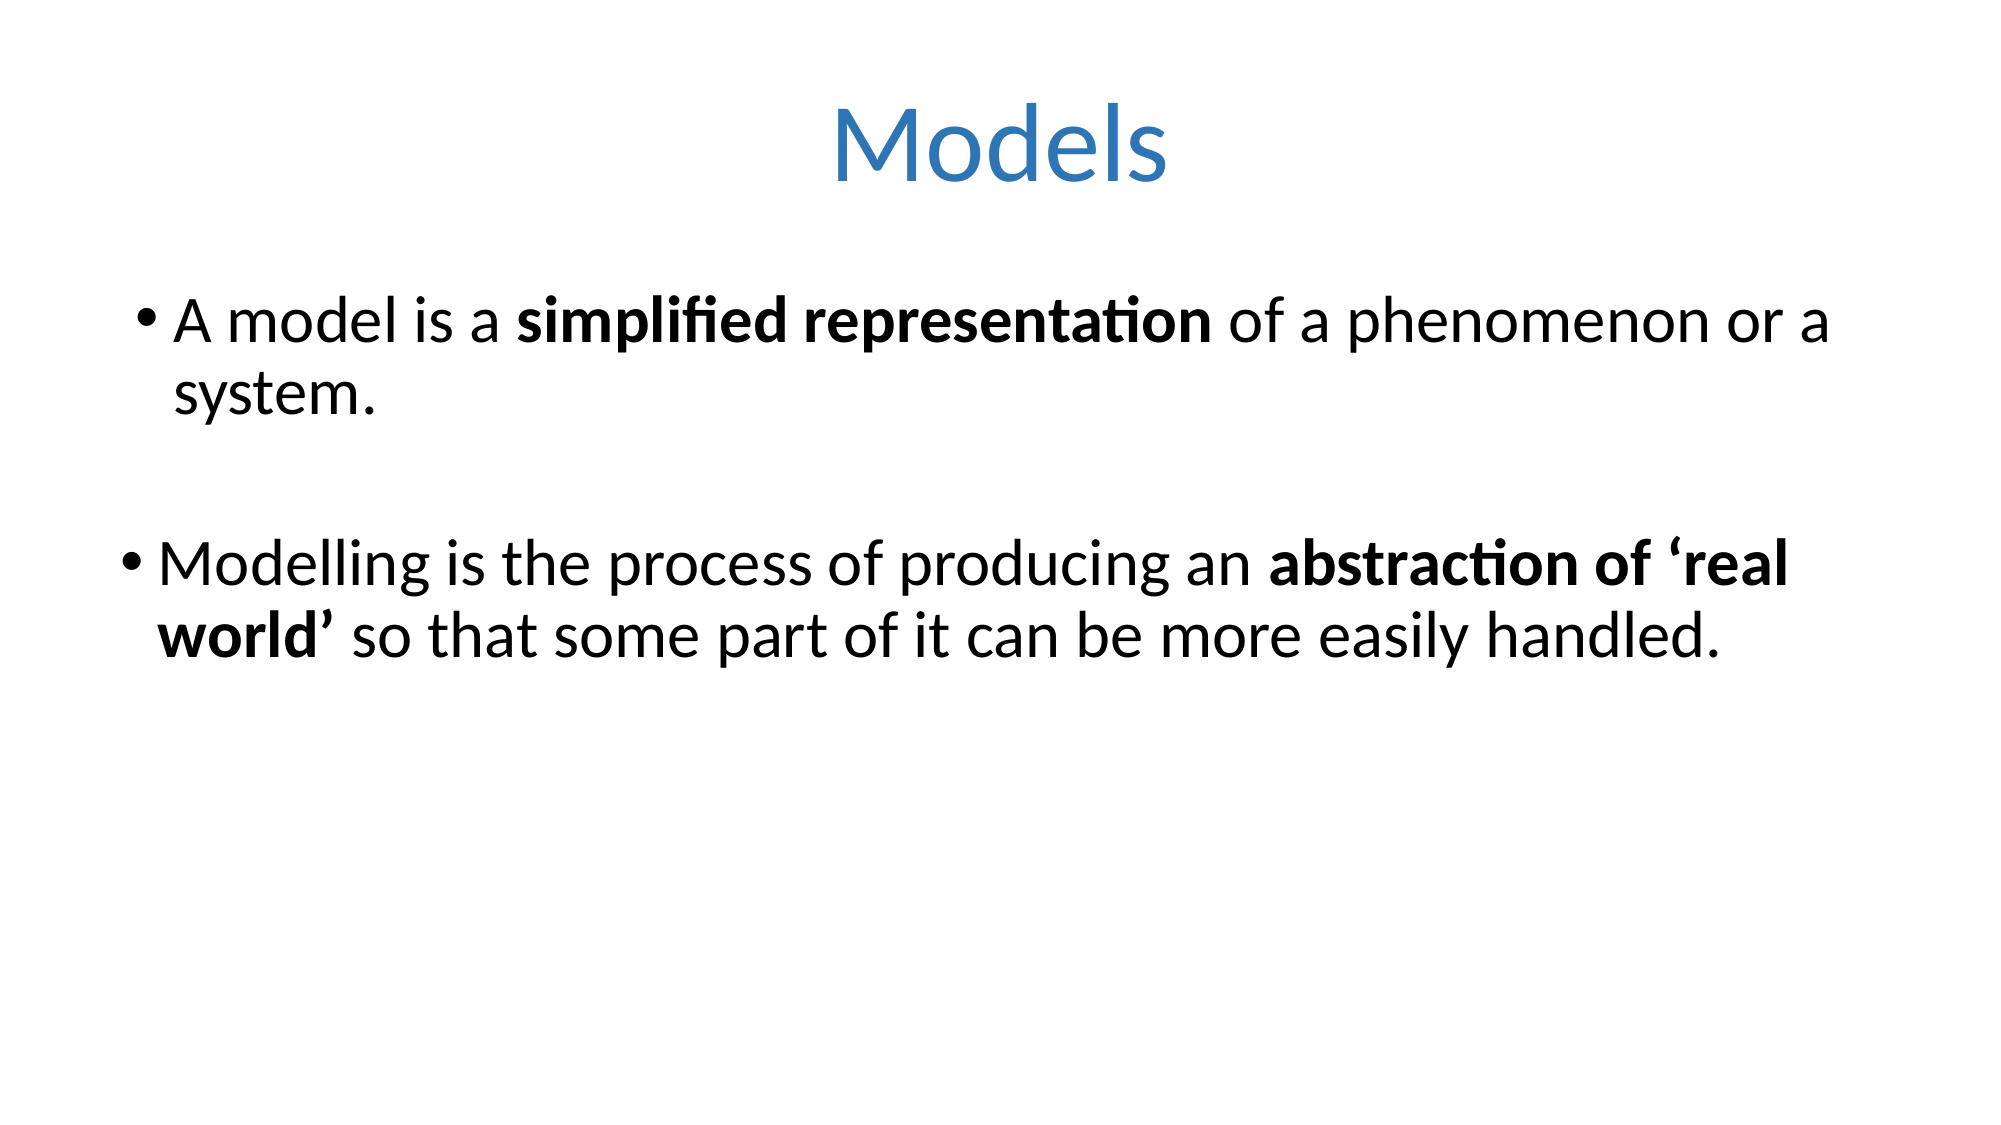

# Models
A model is a simplified representation of a phenomenon or a system.
Modelling is the process of producing an abstraction of ‘real world’ so that some part of it can be more easily handled.